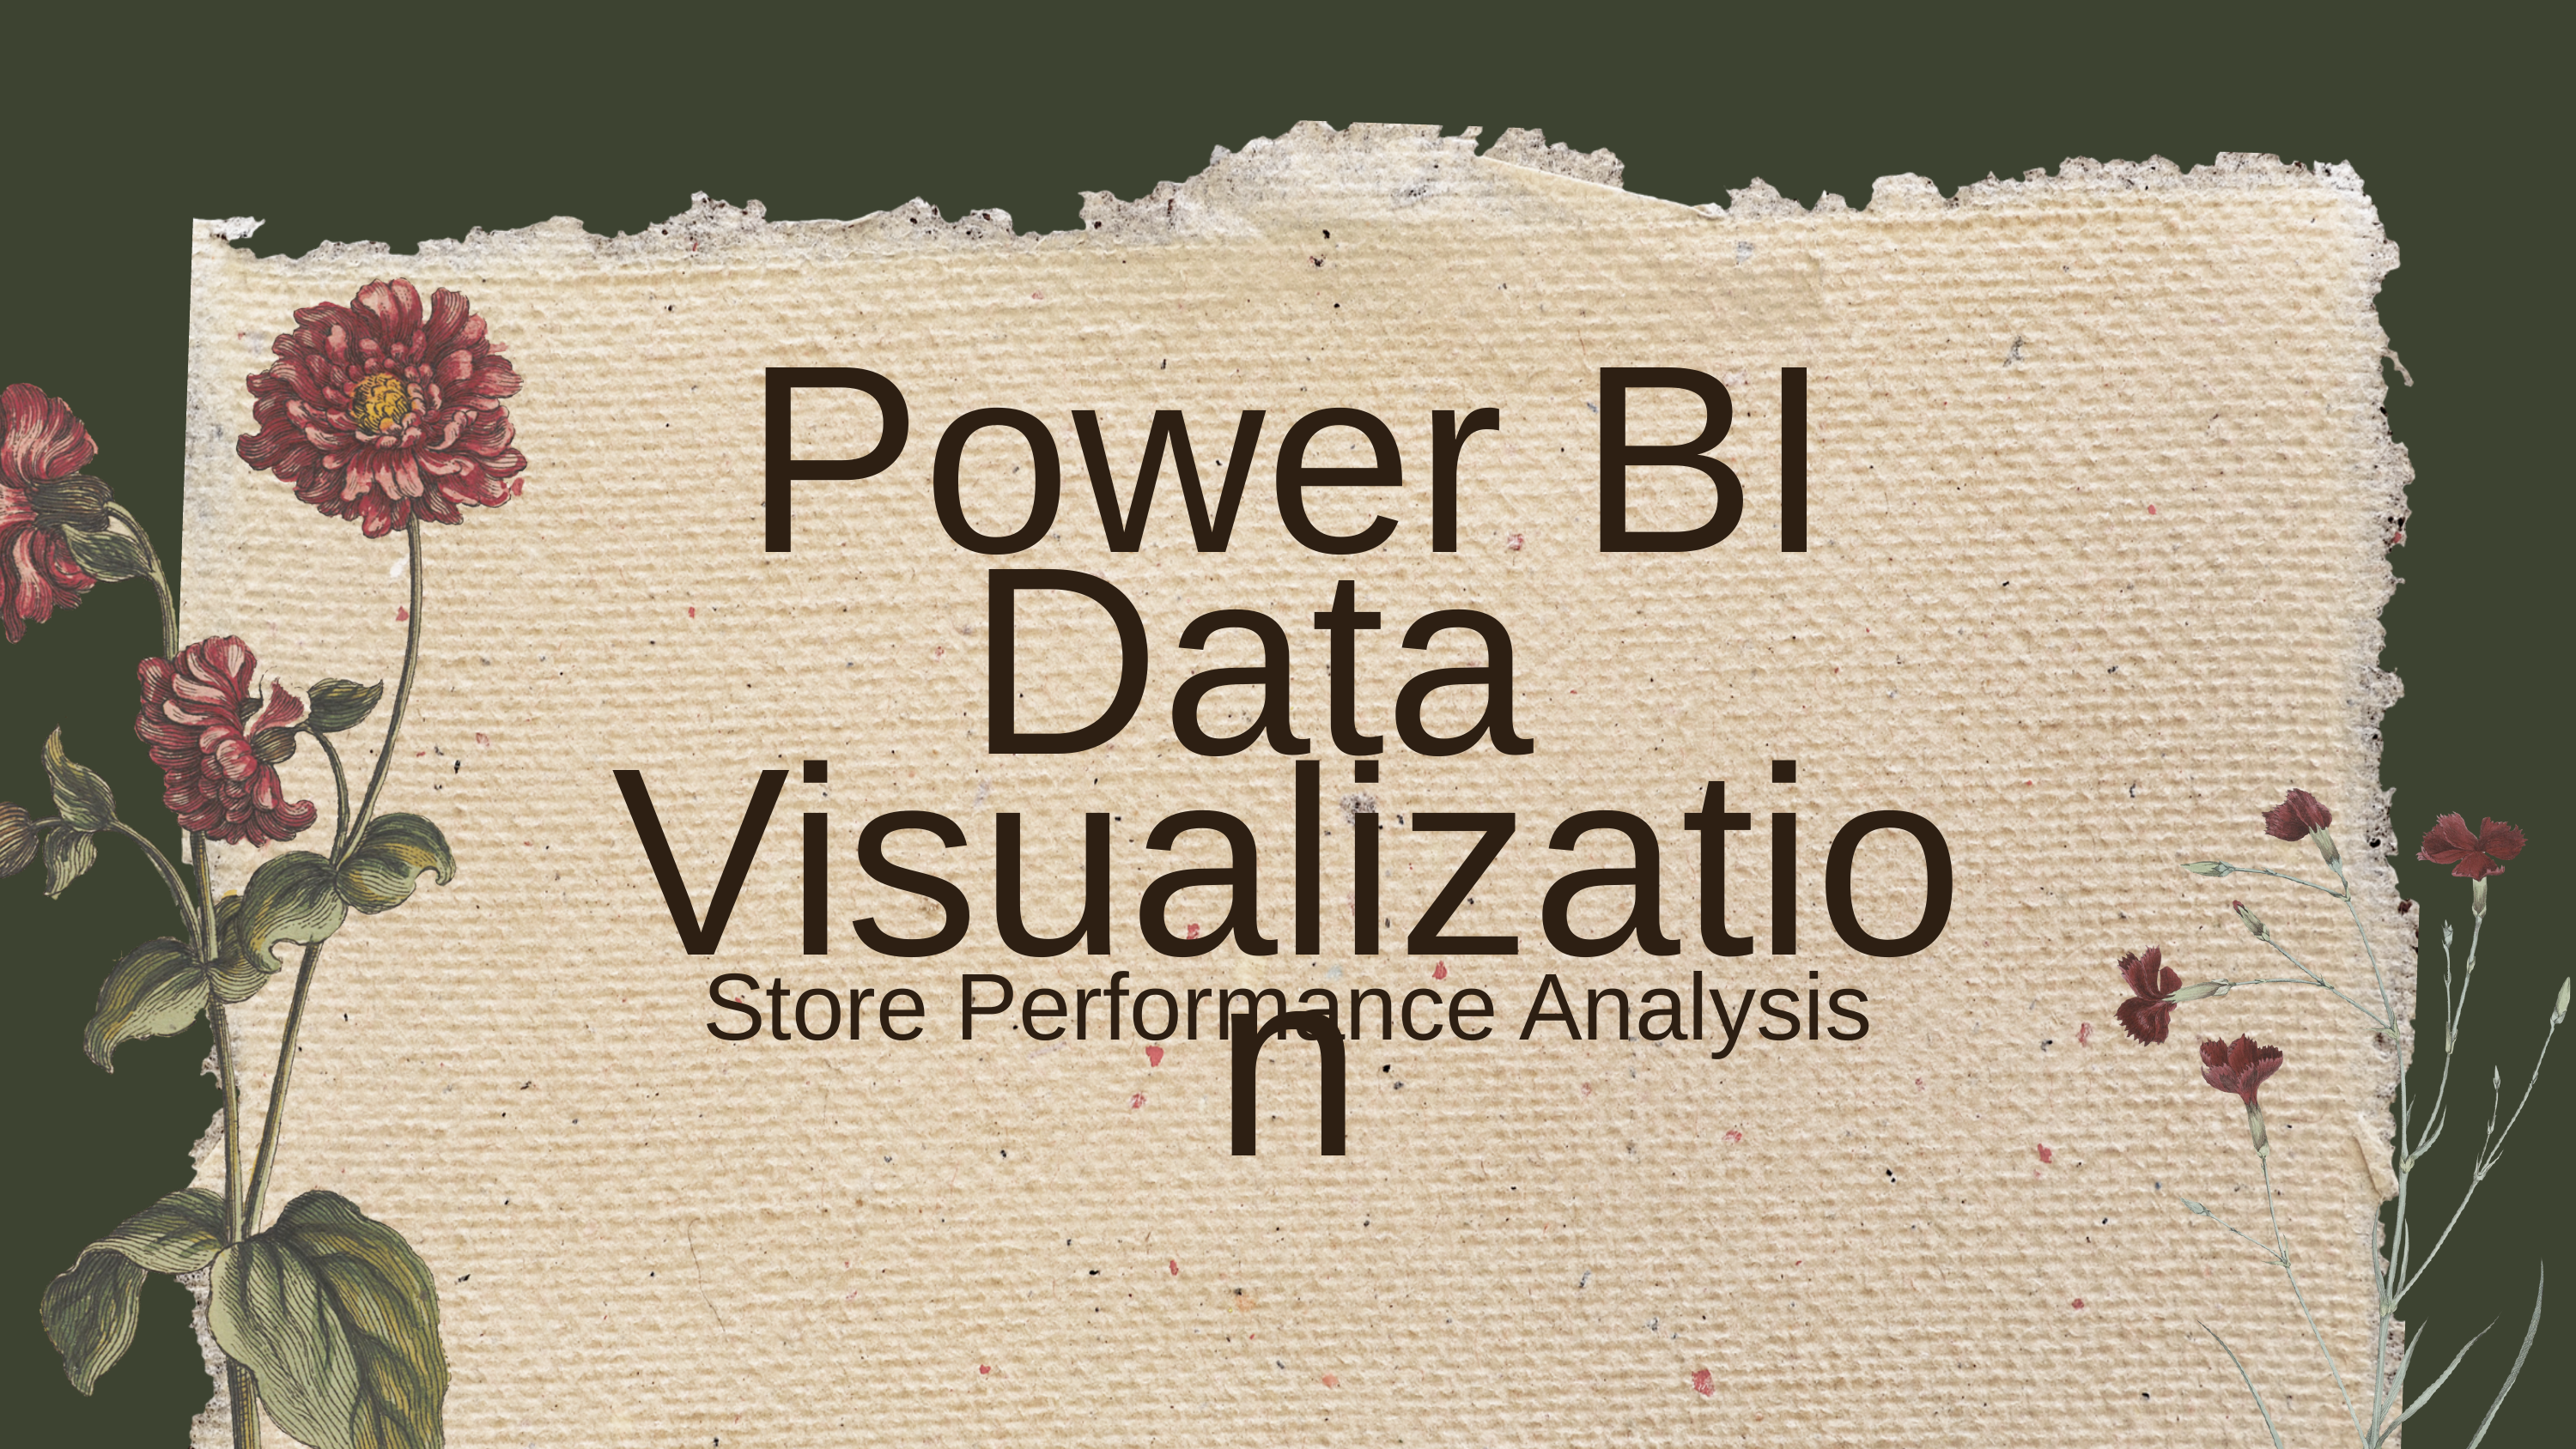

Power BI Data
Visualization

Store Performance Analysis